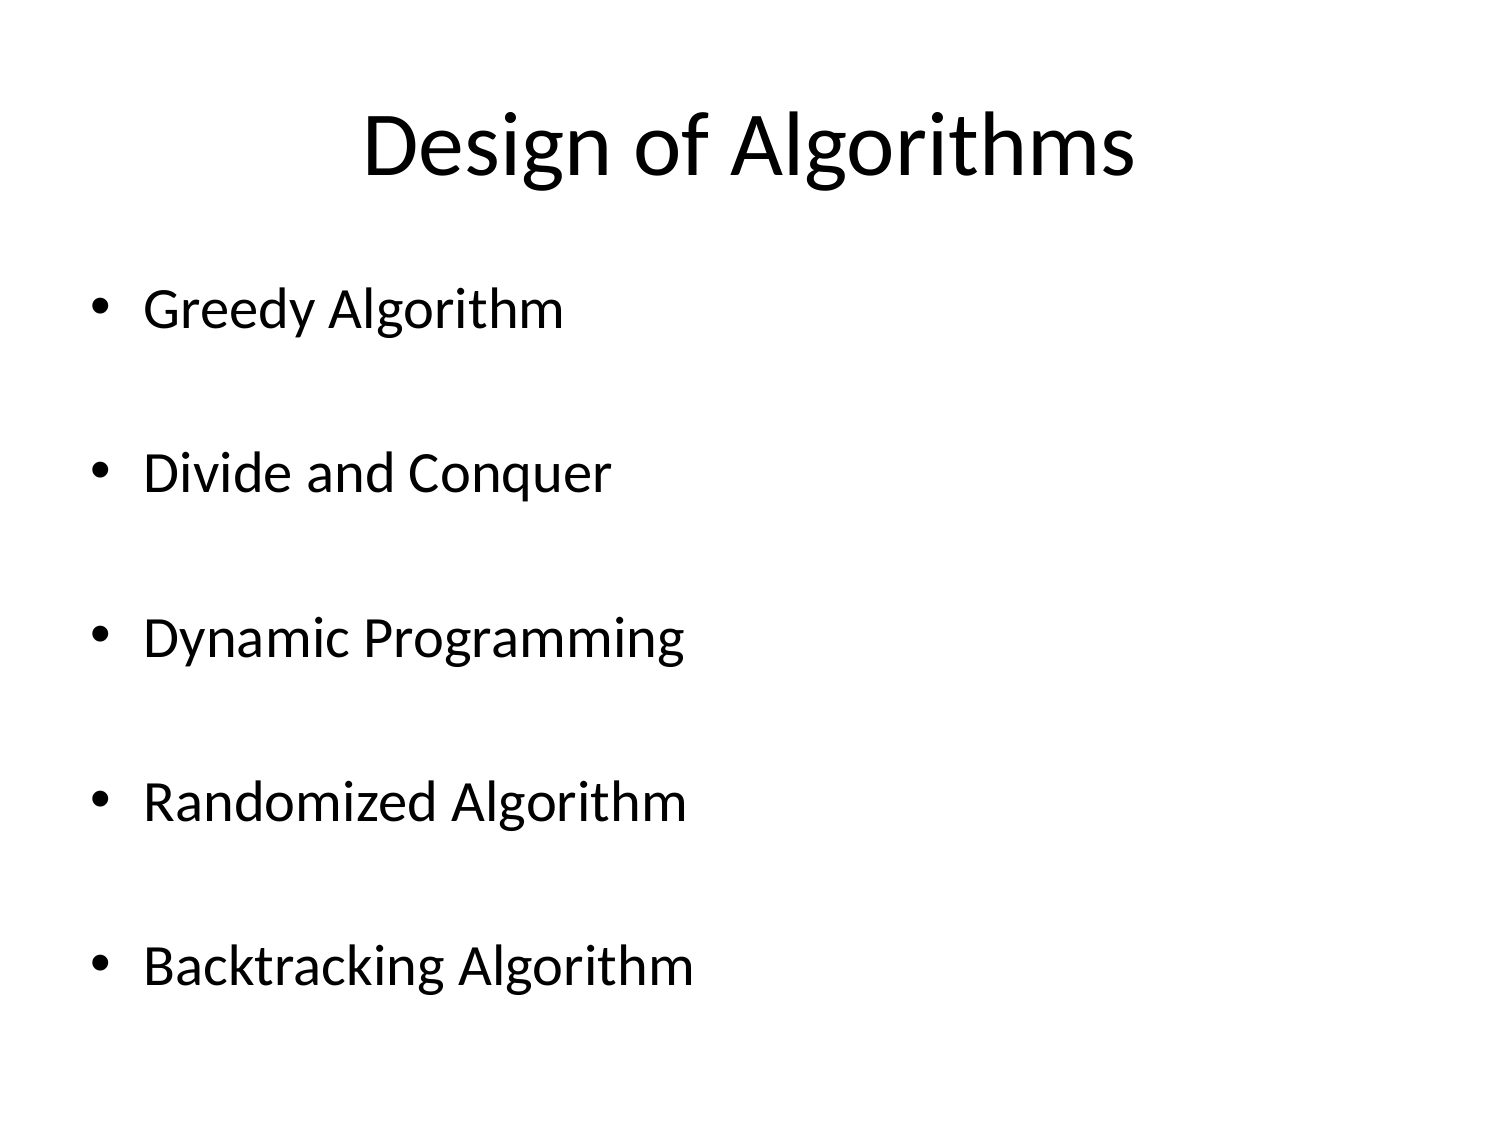

# Design of Algorithms
Greedy Algorithm

Divide and Conquer

Dynamic Programming

Randomized Algorithm

Backtracking Algorithm